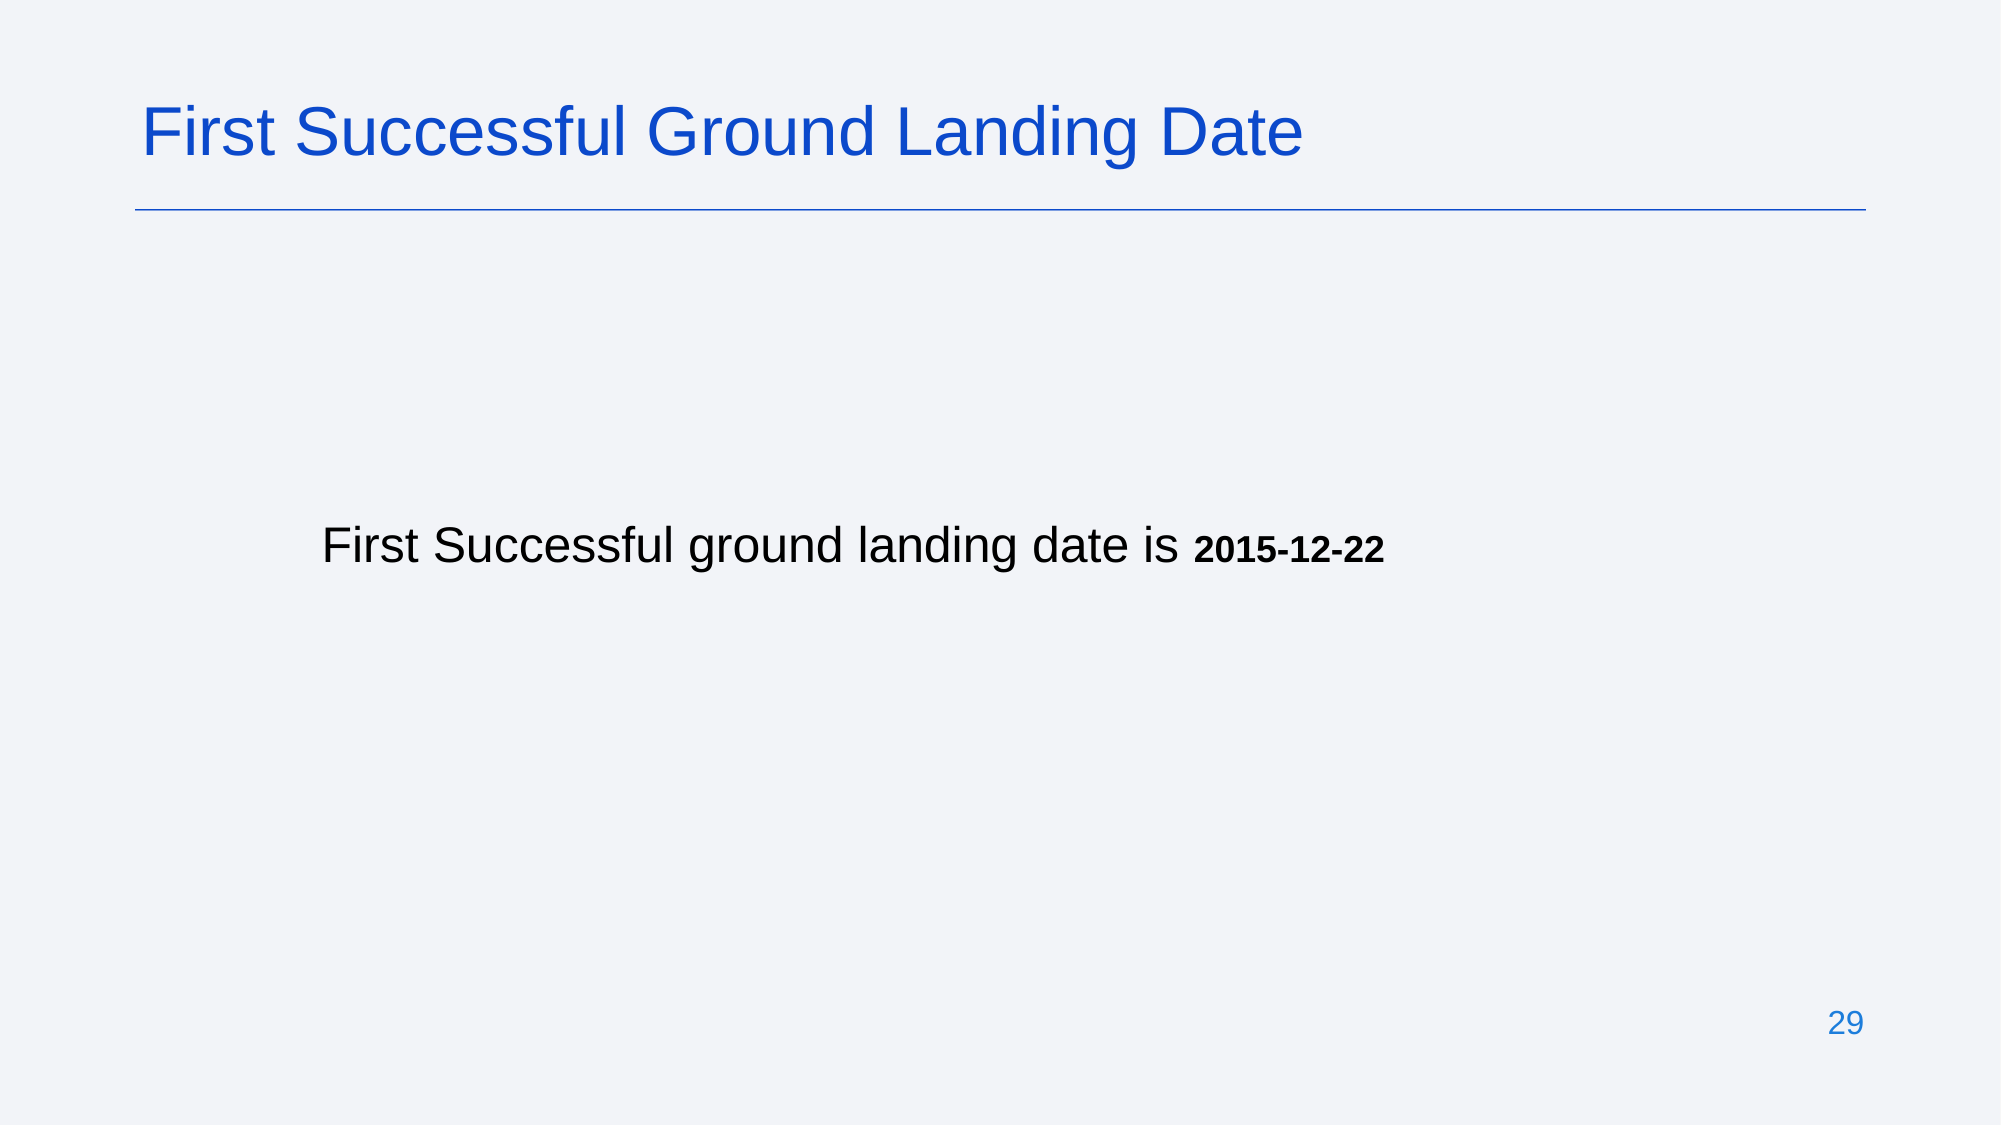

First Successful Ground Landing Date
First Successful ground landing date is 2015-12-22
29